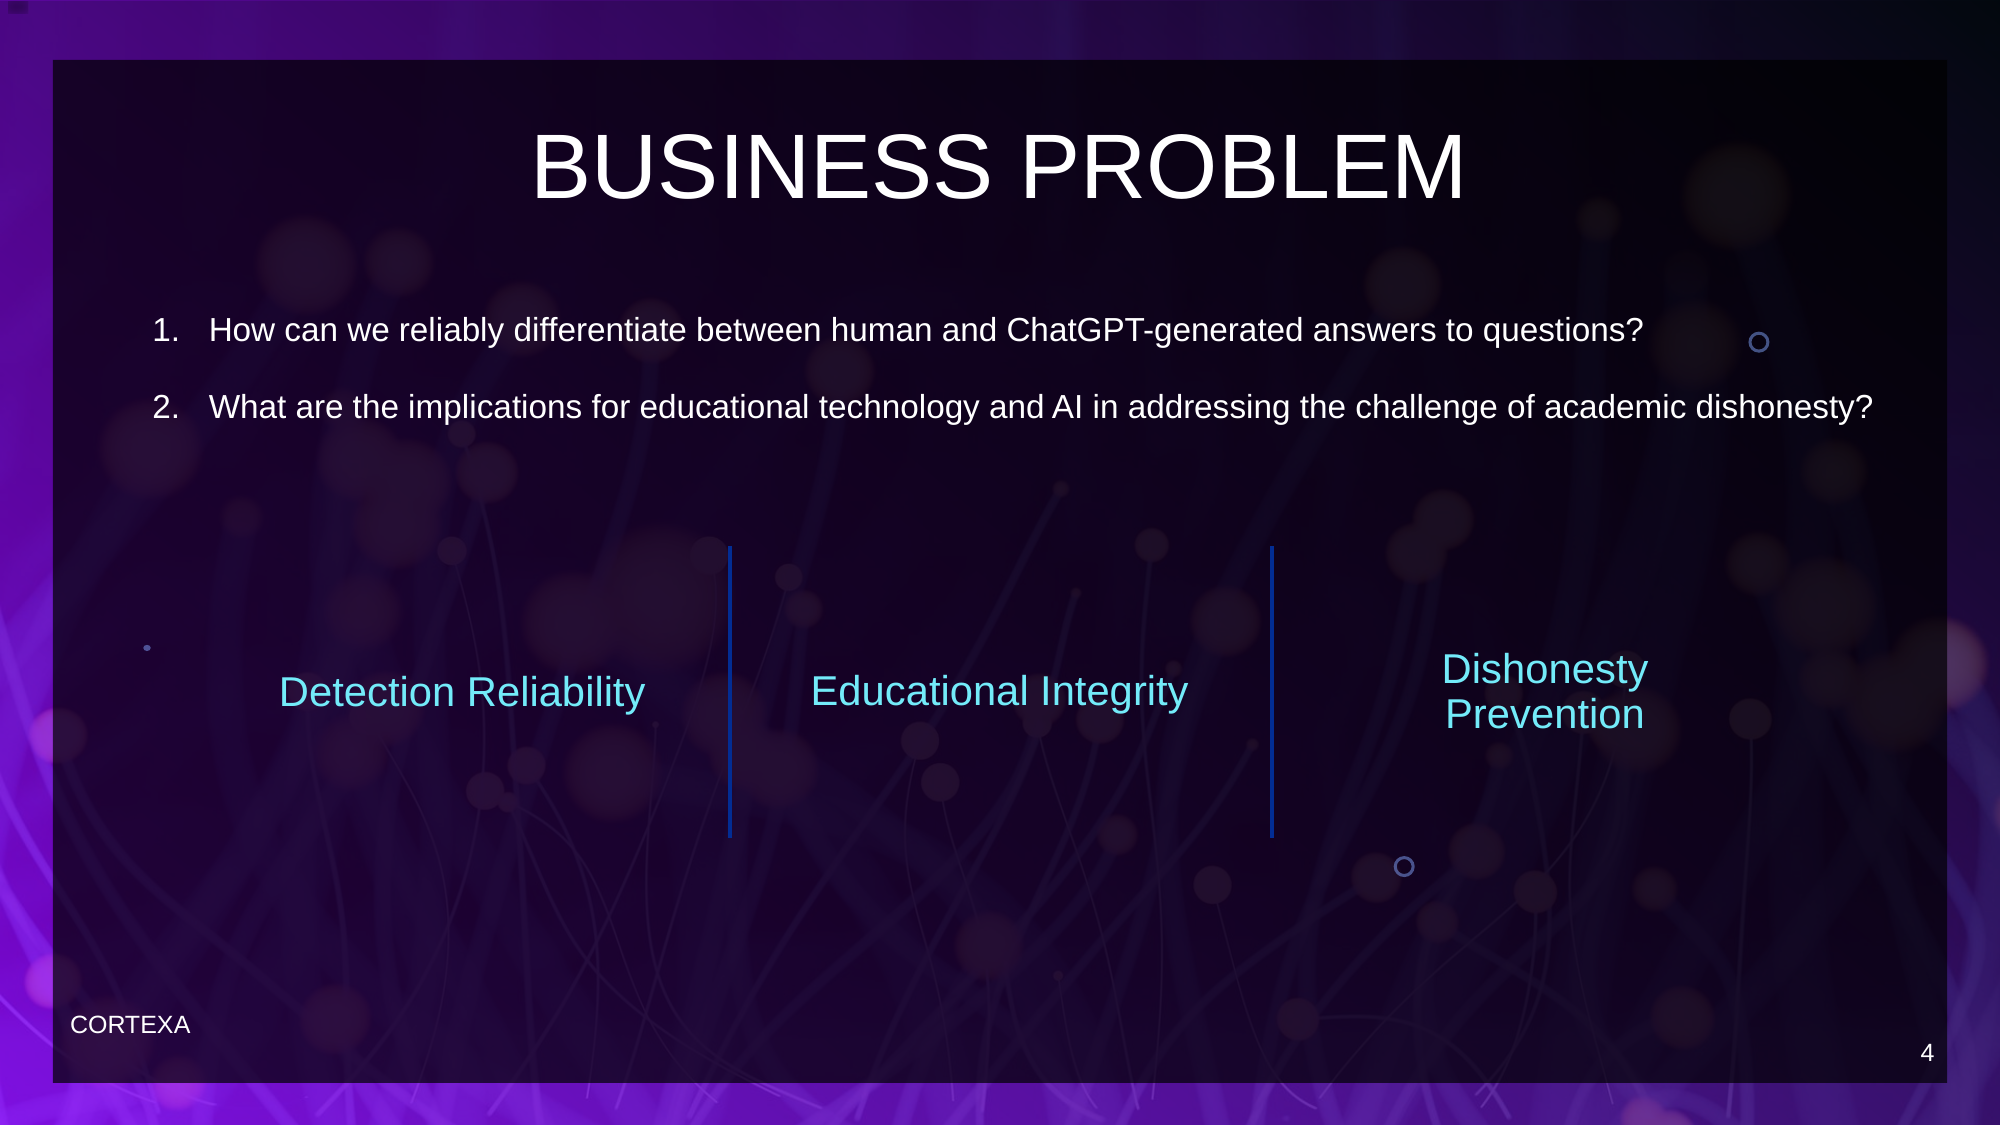

# BUSINESS PROBLEM
How can we reliably differentiate between human and ChatGPT-generated answers to questions?
What are the implications for educational technology and AI in addressing the challenge of academic dishonesty?

Educational Integrity
Detection Reliability
Dishonesty Prevention
4
CORTEXA